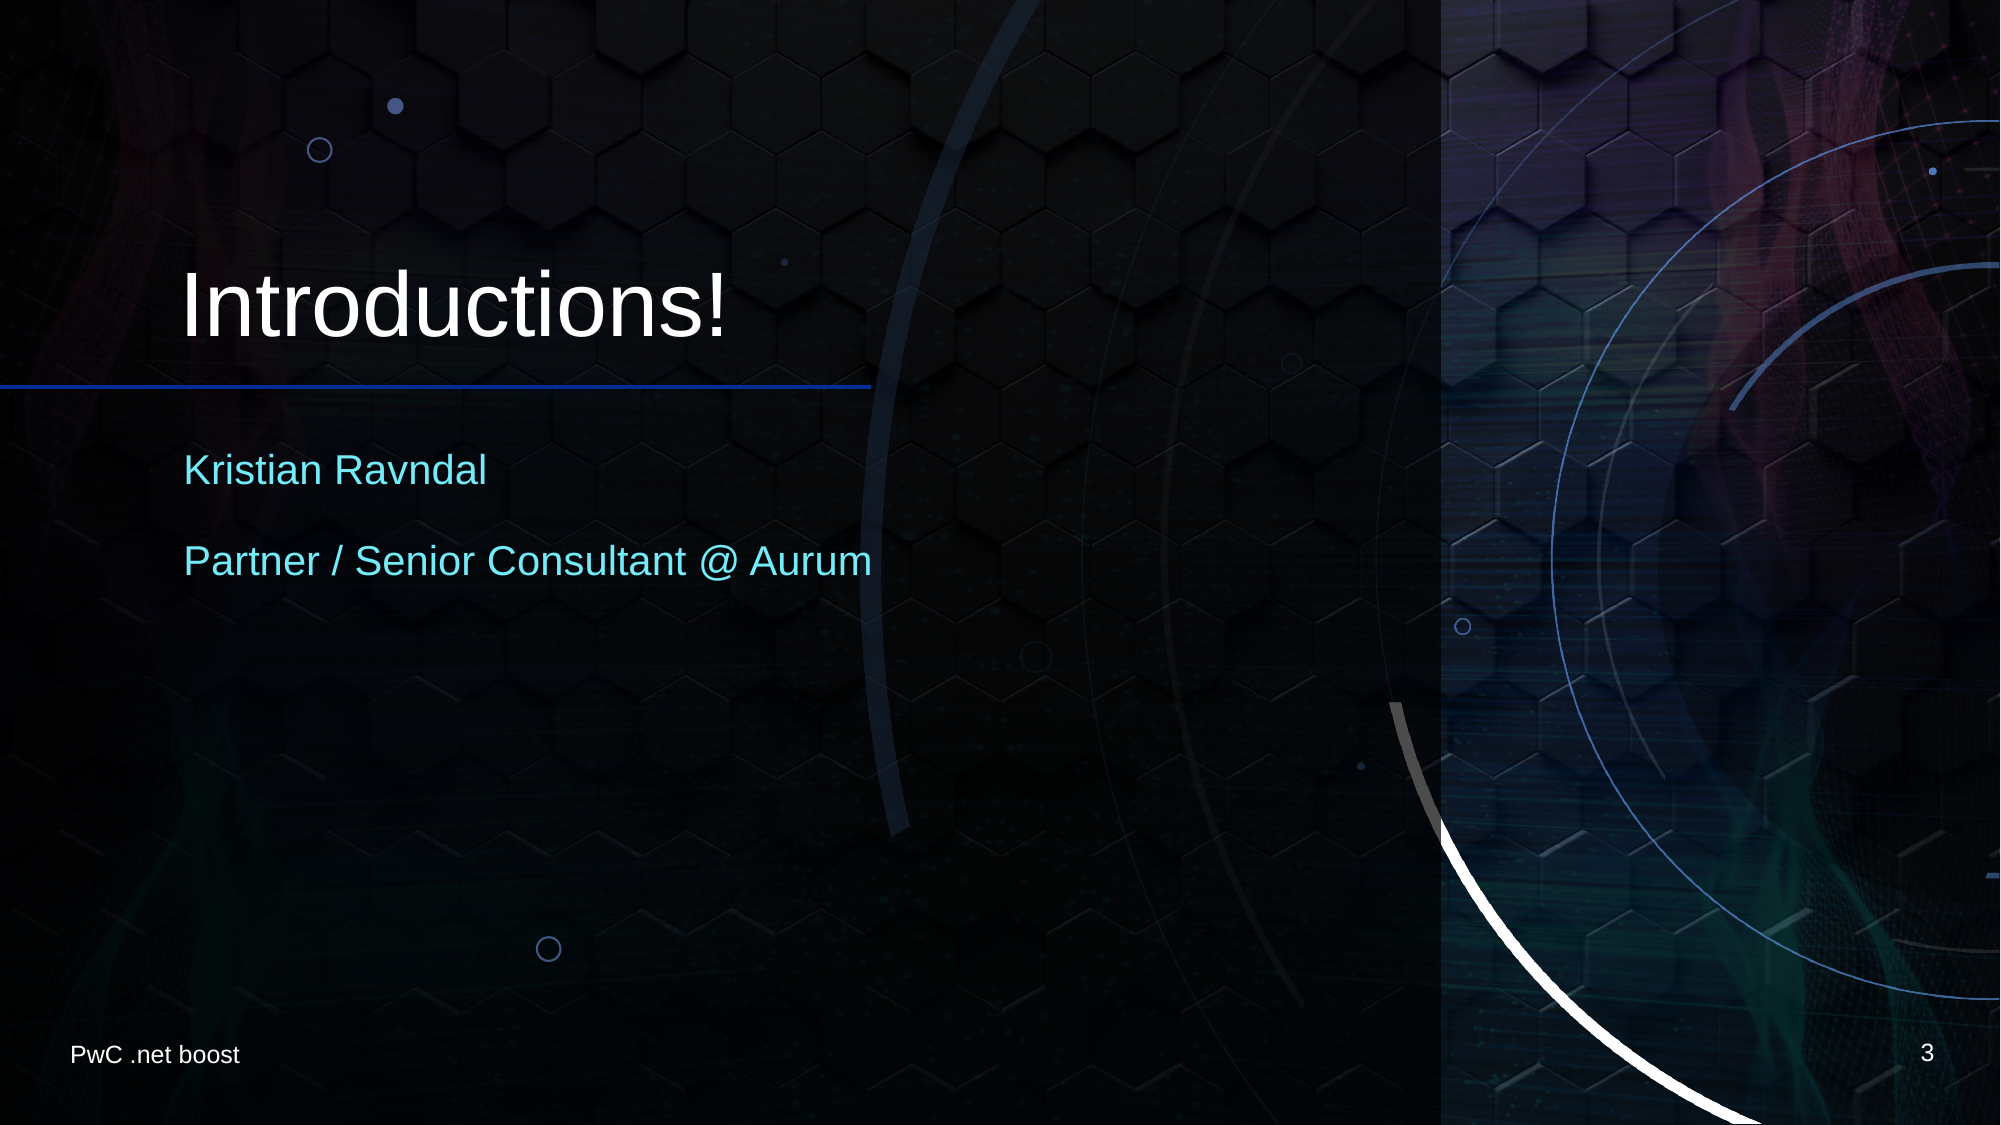

# Introductions!
Kristian Ravndal
Partner / Senior Consultant @ Aurum

3
PwC .net boost